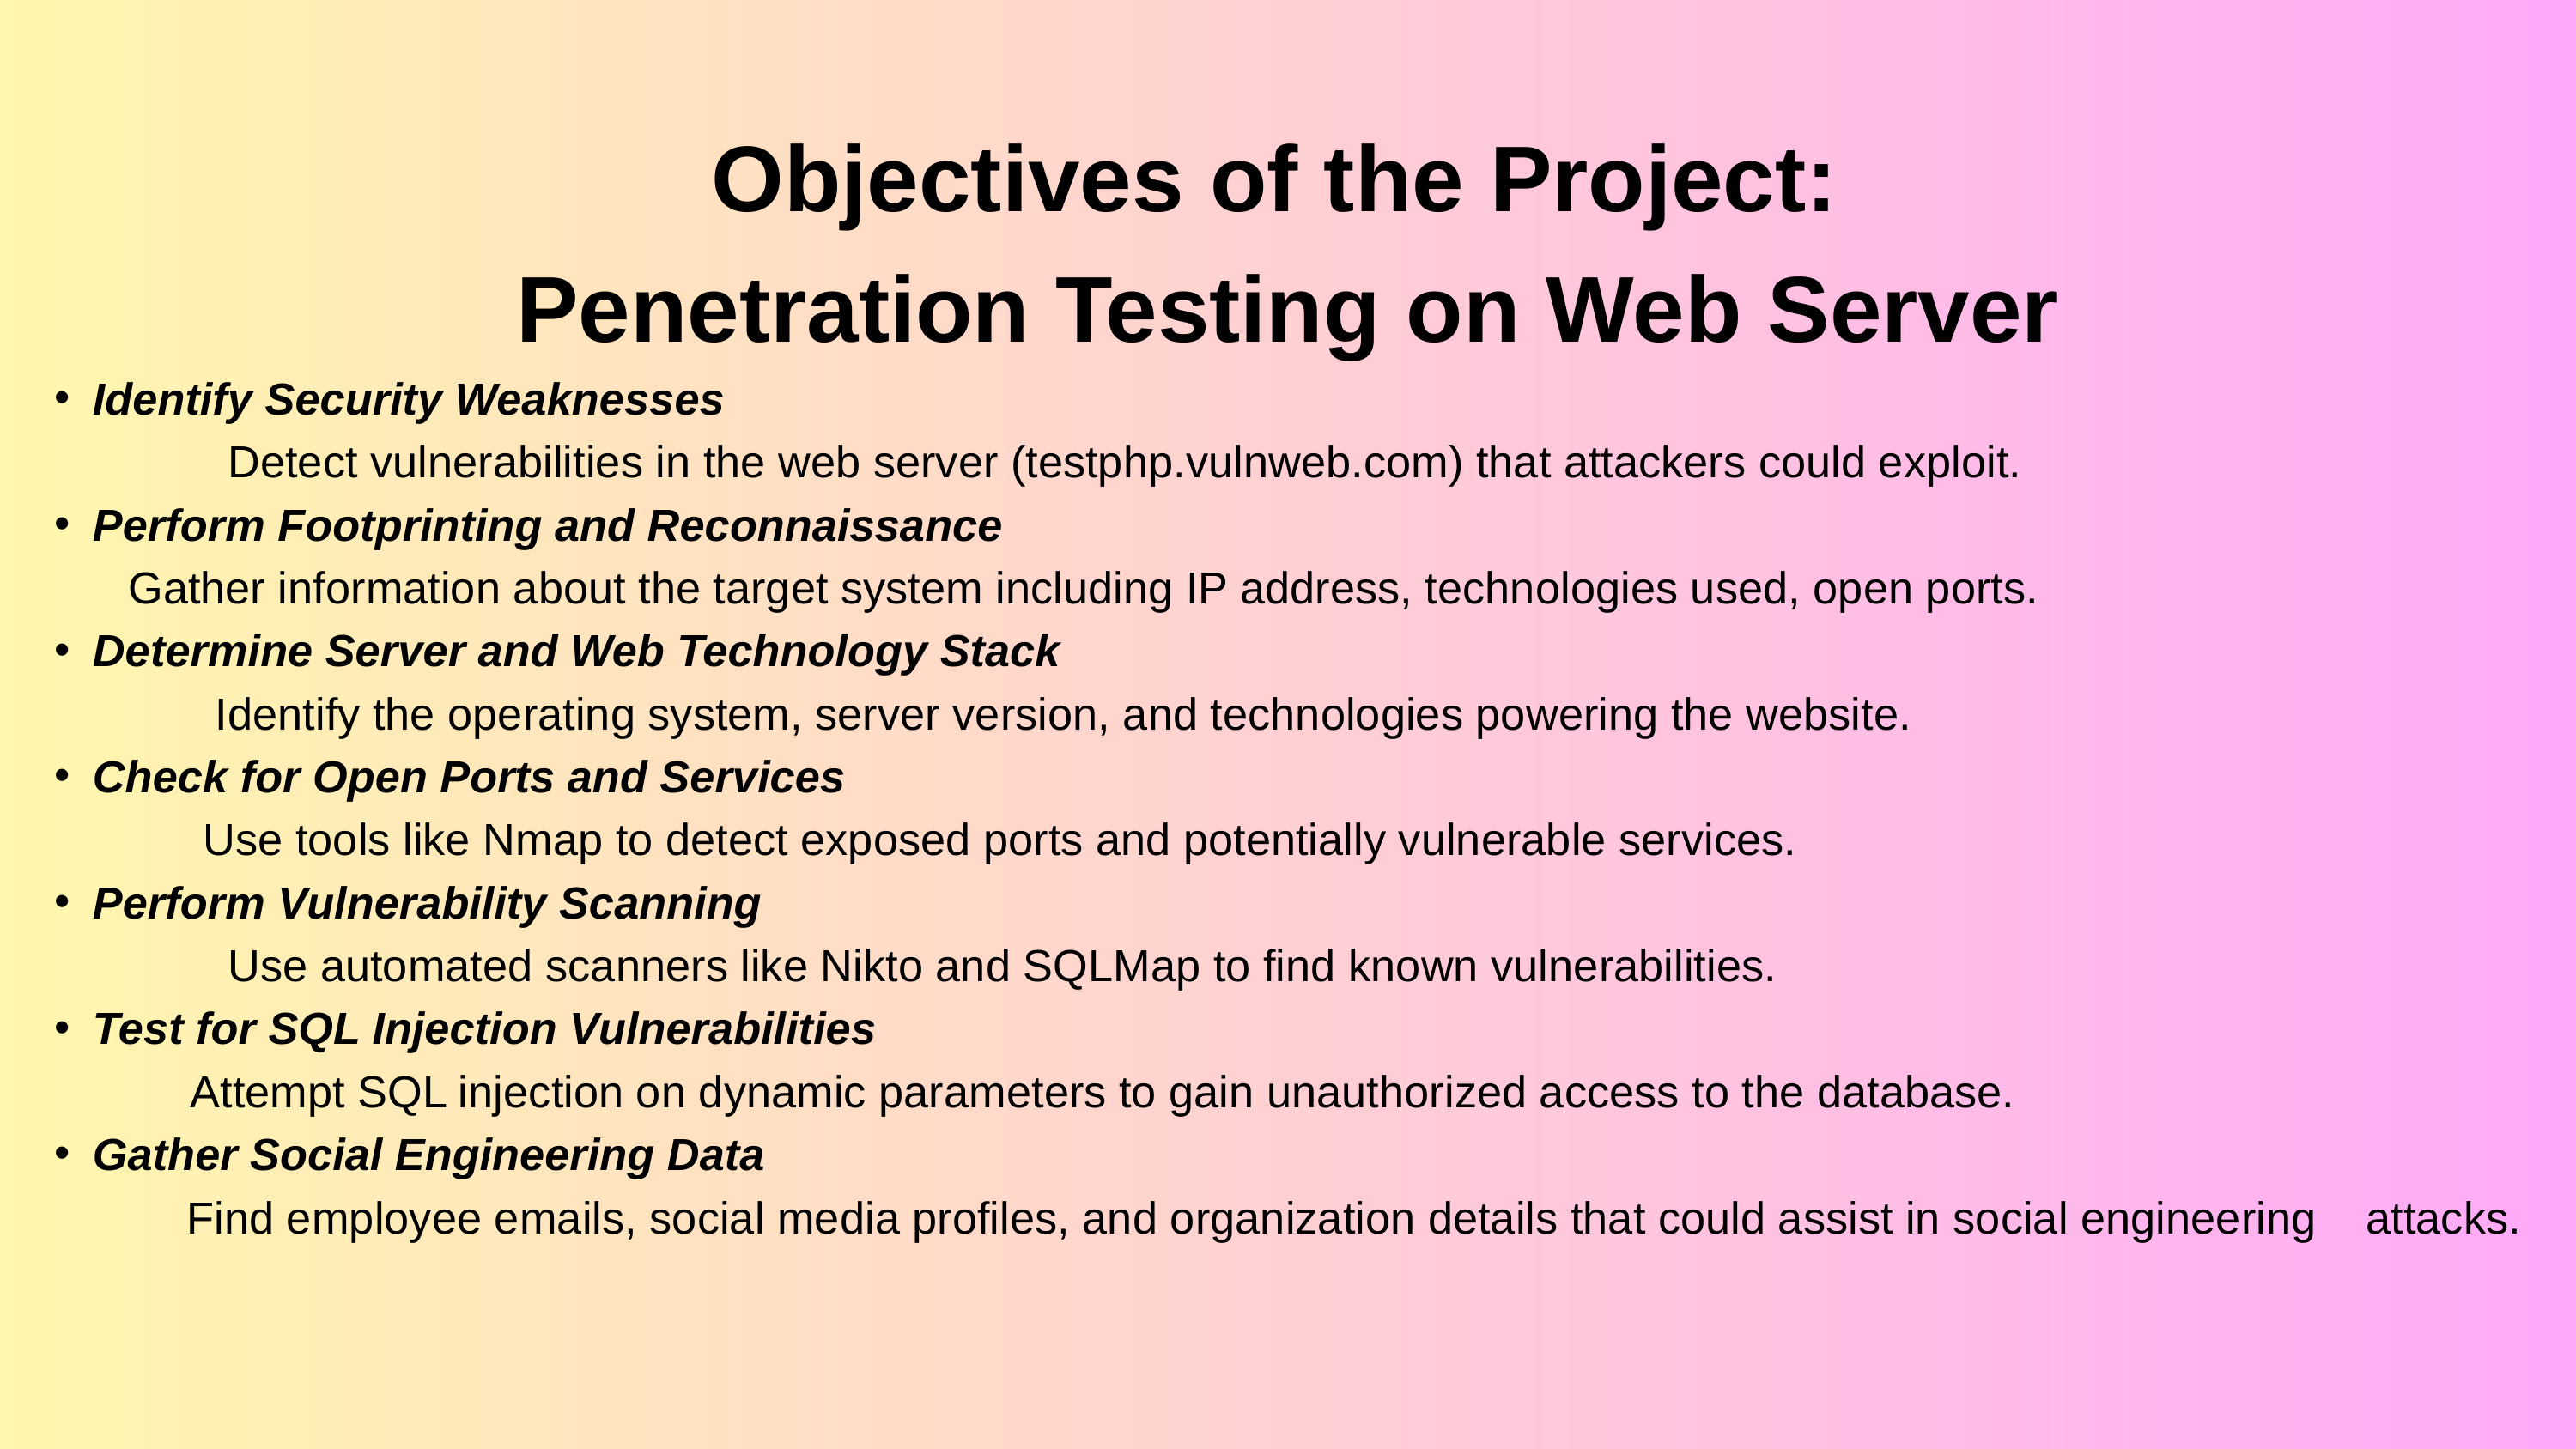

Objectives of the Project:
Penetration Testing on Web Server
Identify Security Weaknesses
                 Detect vulnerabilities in the web server (testphp.vulnweb.com) that attackers could exploit.
Perform Footprinting and Reconnaissance
         Gather information about the target system including IP address, technologies used, open ports.
Determine Server and Web Technology Stack
                Identify the operating system, server version, and technologies powering the website.
Check for Open Ports and Services
               Use tools like Nmap to detect exposed ports and potentially vulnerable services.
Perform Vulnerability Scanning
                 Use automated scanners like Nikto and SQLMap to find known vulnerabilities.
Test for SQL Injection Vulnerabilities
              Attempt SQL injection on dynamic parameters to gain unauthorized access to the database.
Gather Social Engineering Data
           Find employee emails, social media profiles, and organization details that could assist in social engineering    attacks.